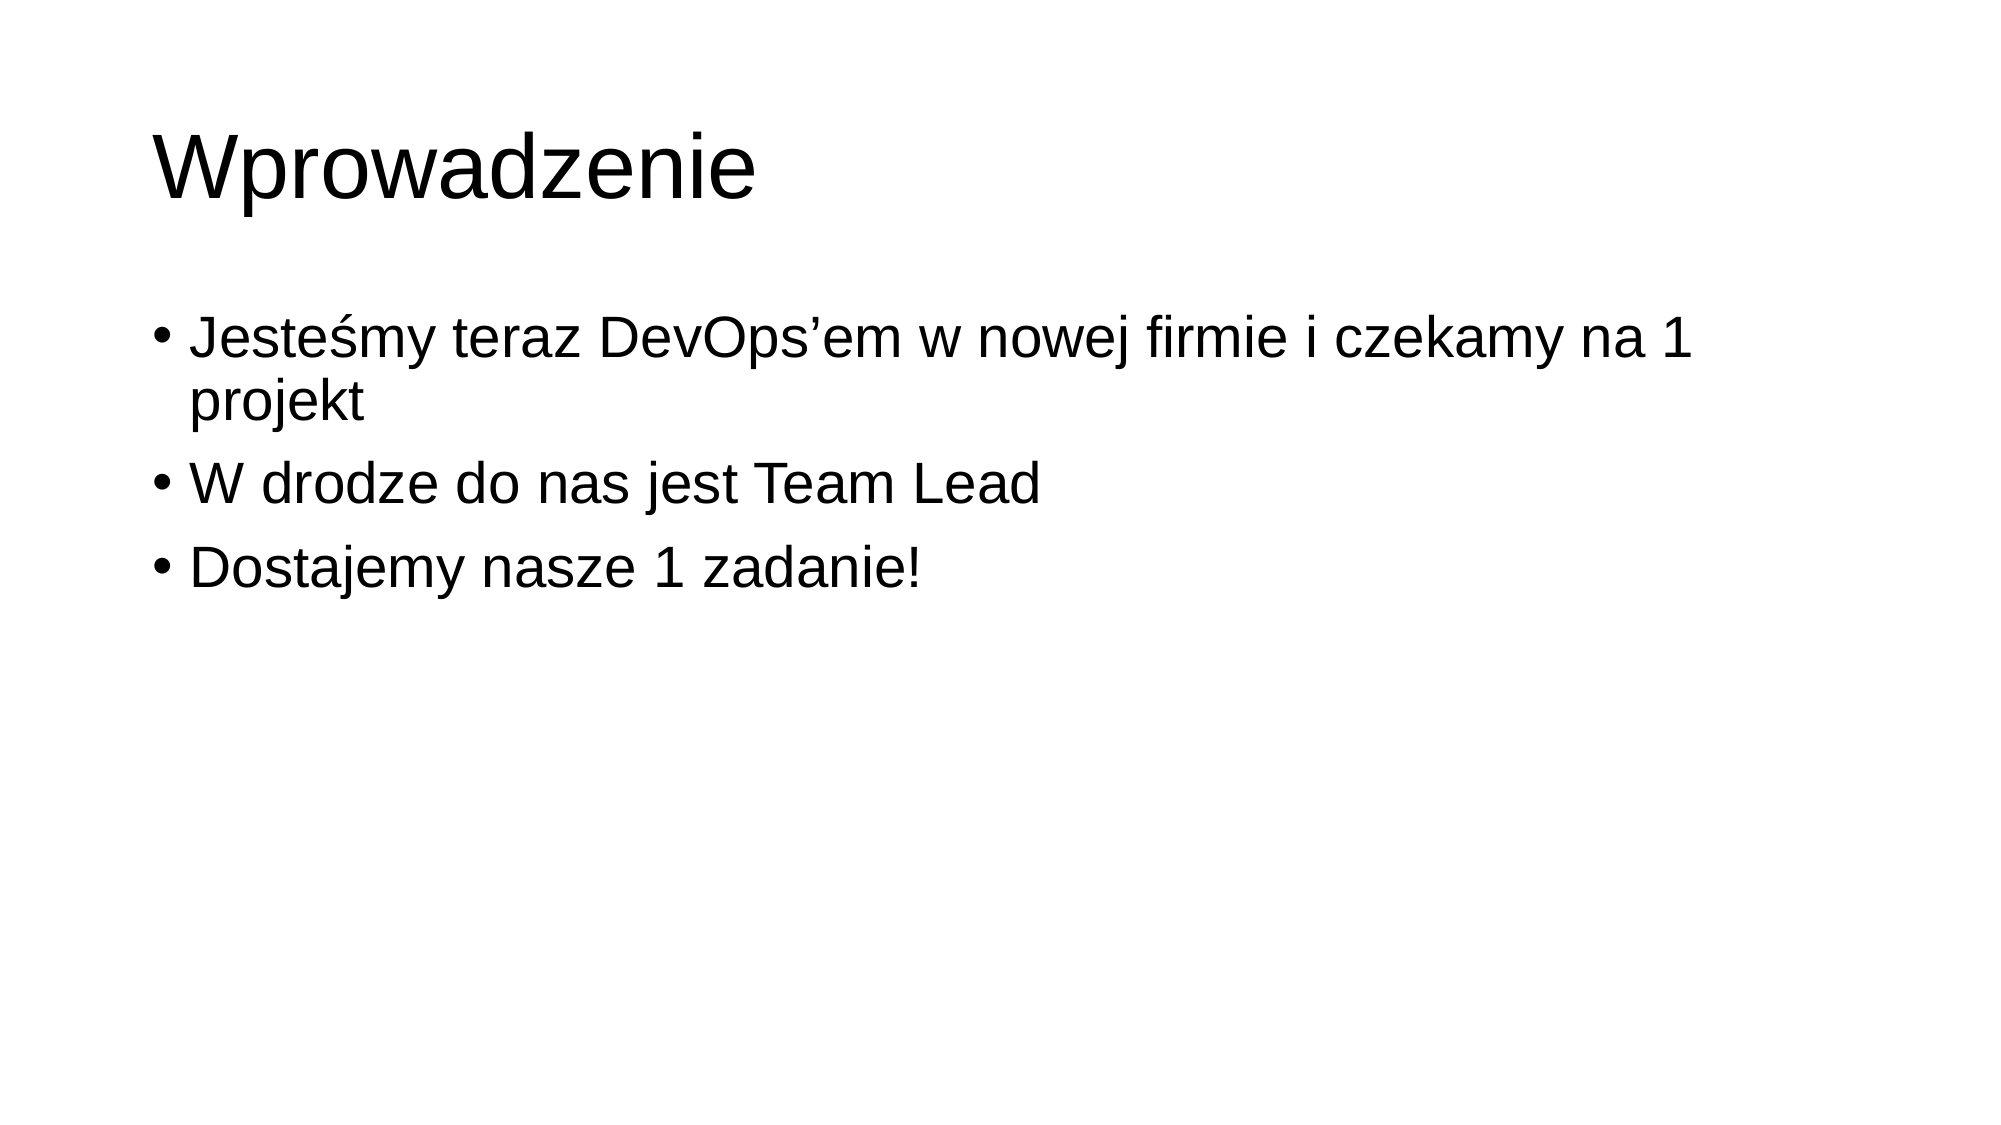

# Wprowadzenie
Jesteśmy teraz DevOps’em w nowej firmie i czekamy na 1 projekt
W drodze do nas jest Team Lead
Dostajemy nasze 1 zadanie!